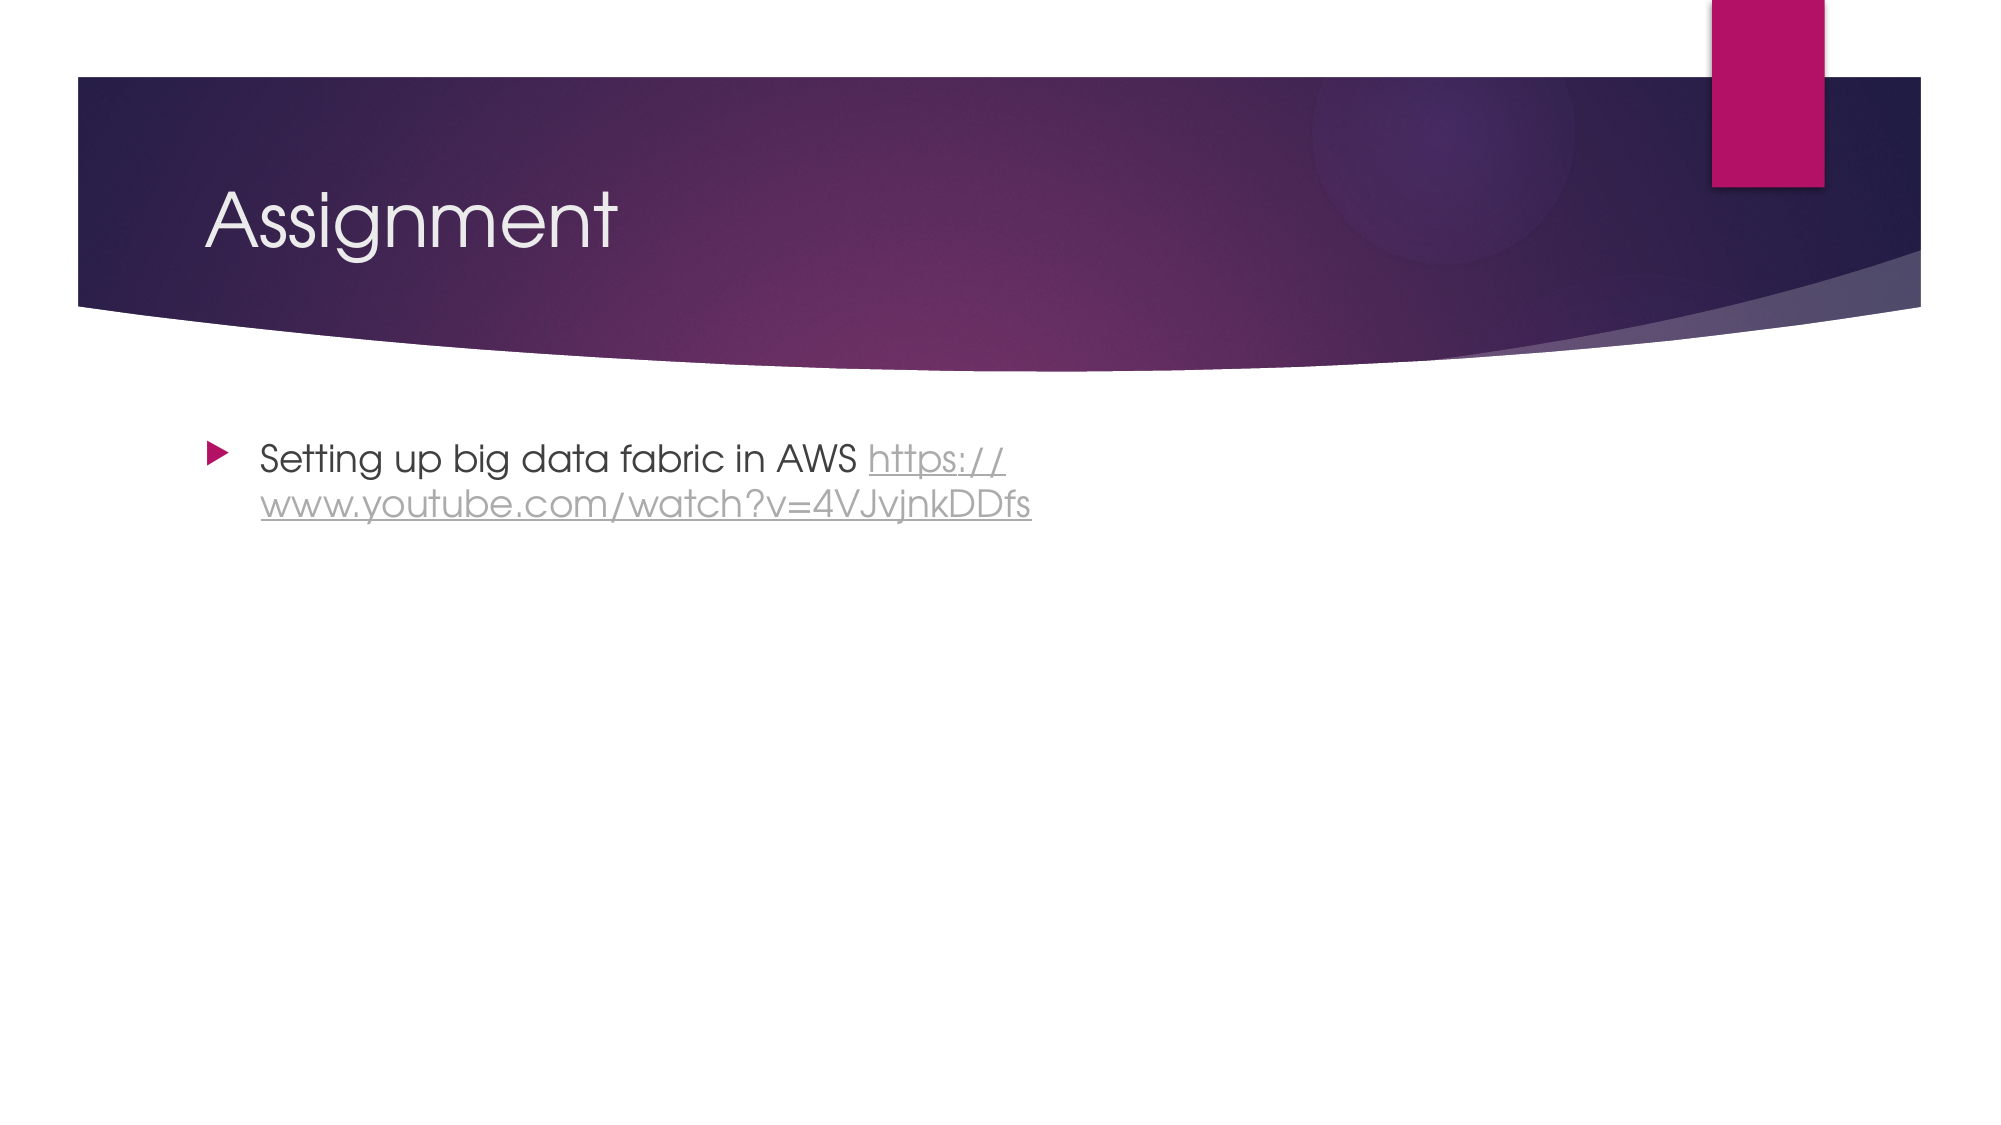

# Assignment
Setting up big data fabric in AWS https://www.youtube.com/watch?v=4VJvjnkDDfs